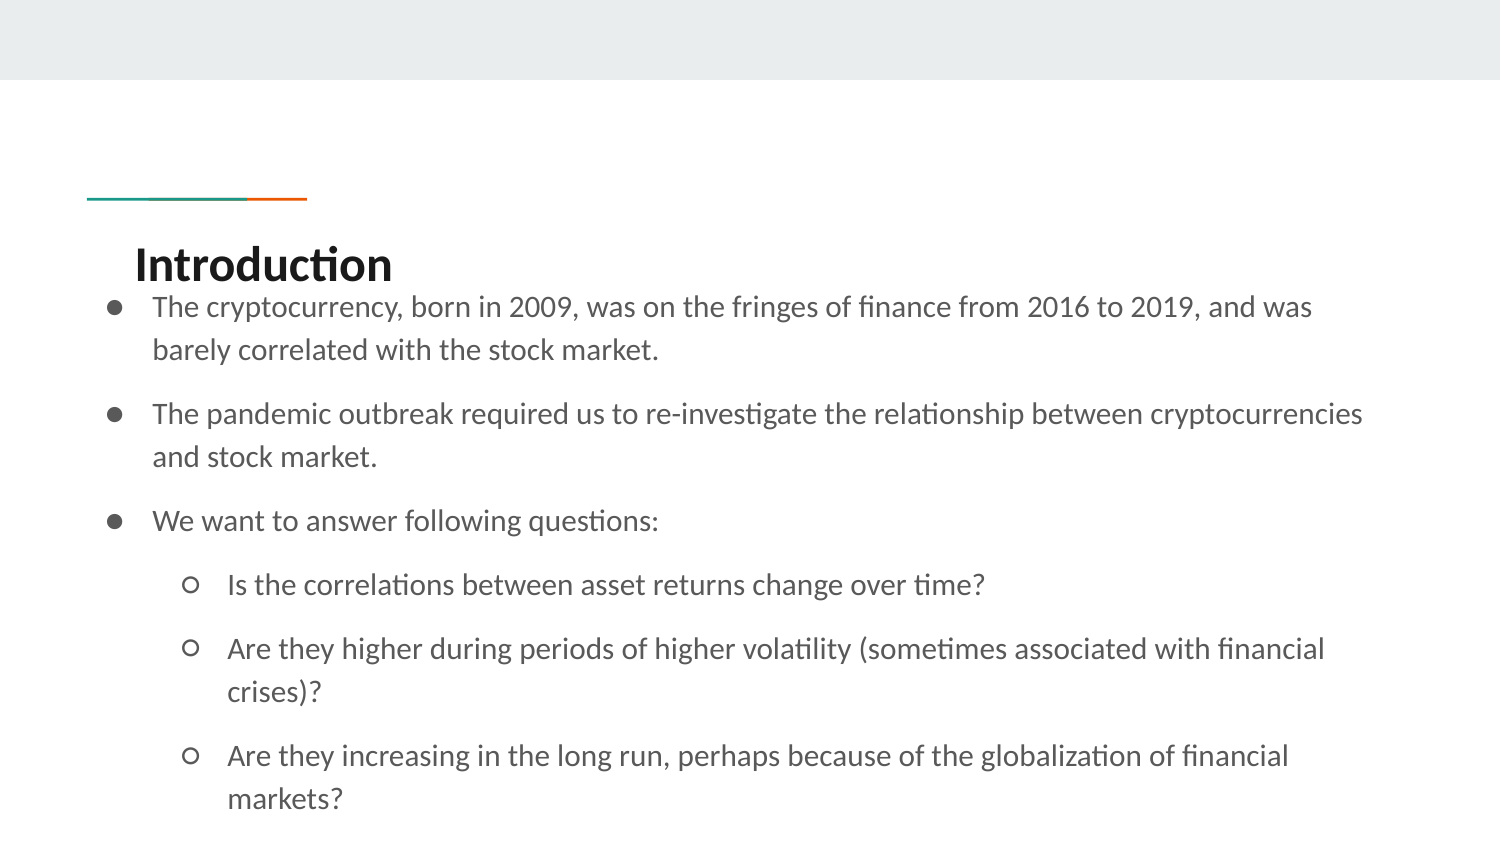

# Introduction
The cryptocurrency, born in 2009, was on the fringes of finance from 2016 to 2019, and was barely correlated with the stock market.
The pandemic outbreak required us to re-investigate the relationship between cryptocurrencies and stock market.
We want to answer following questions:
Is the correlations between asset returns change over time?
Are they higher during periods of higher volatility (sometimes associated with financial crises)?
Are they increasing in the long run, perhaps because of the globalization of financial markets?